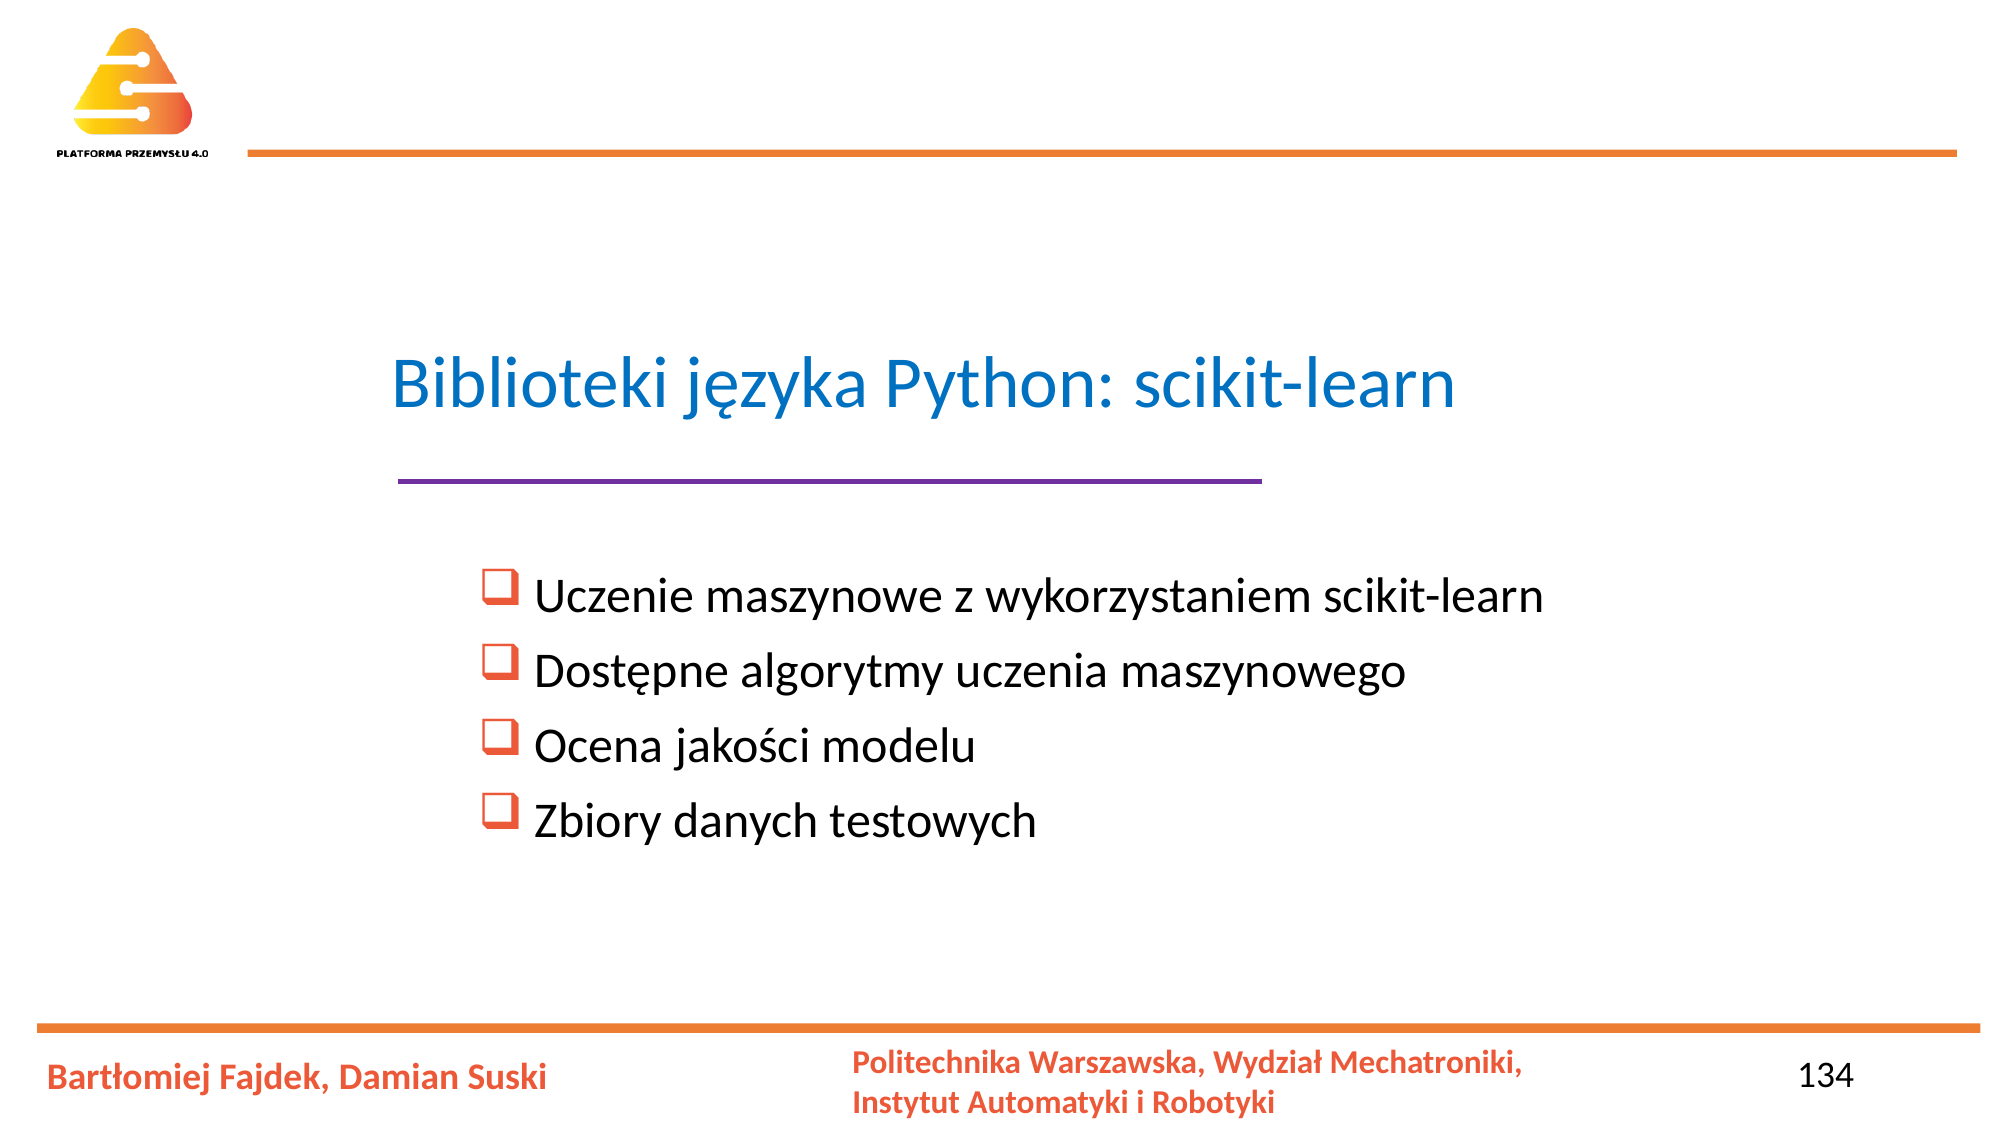

# Biblioteki języka Python: scikit-learn
 Uczenie maszynowe z wykorzystaniem scikit-learn
 Dostępne algorytmy uczenia maszynowego
 Ocena jakości modelu
 Zbiory danych testowych
134